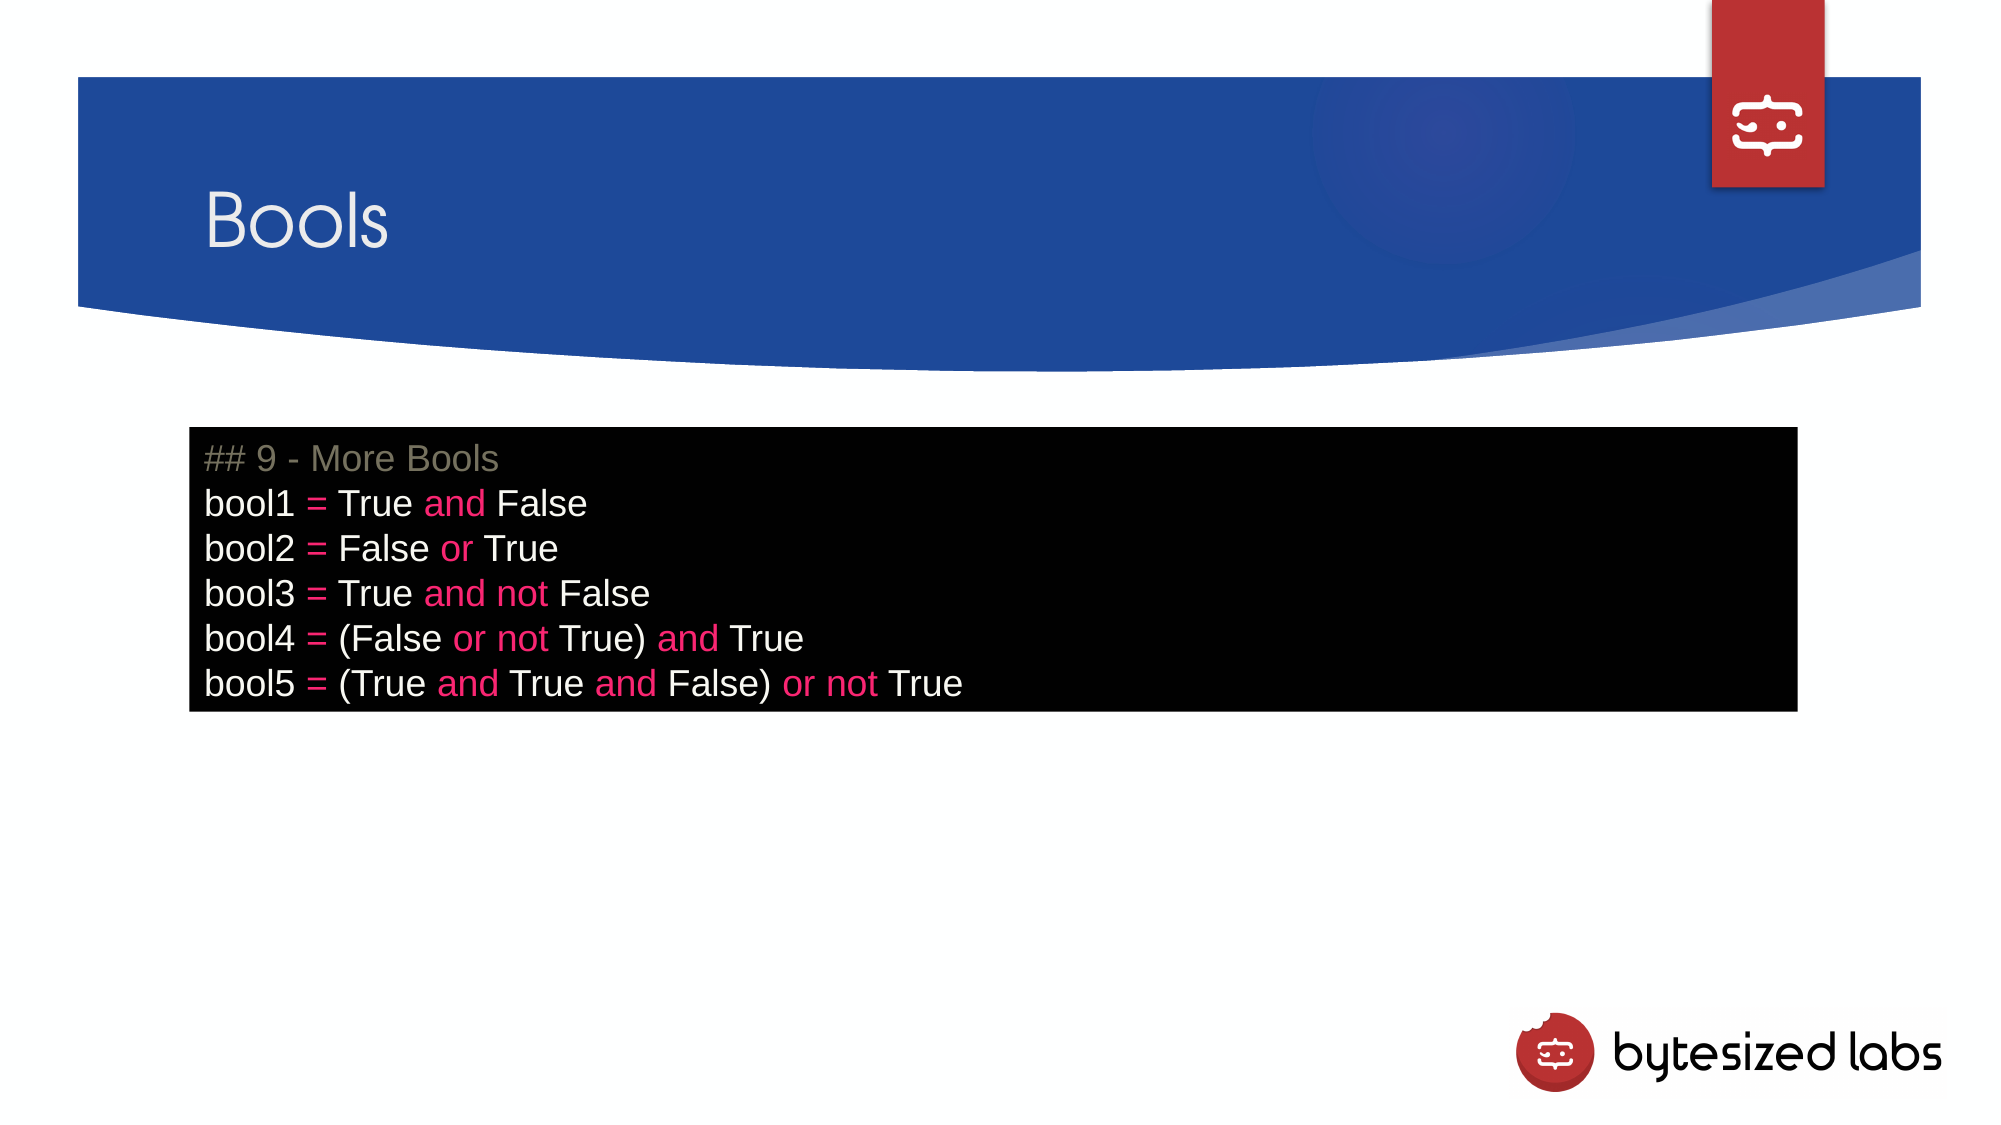

# Bools
## 9 - More Bools
bool1 = True and False
bool2 = False or True
bool3 = True and not False
bool4 = (False or not True) and True
bool5 = (True and True and False) or not True